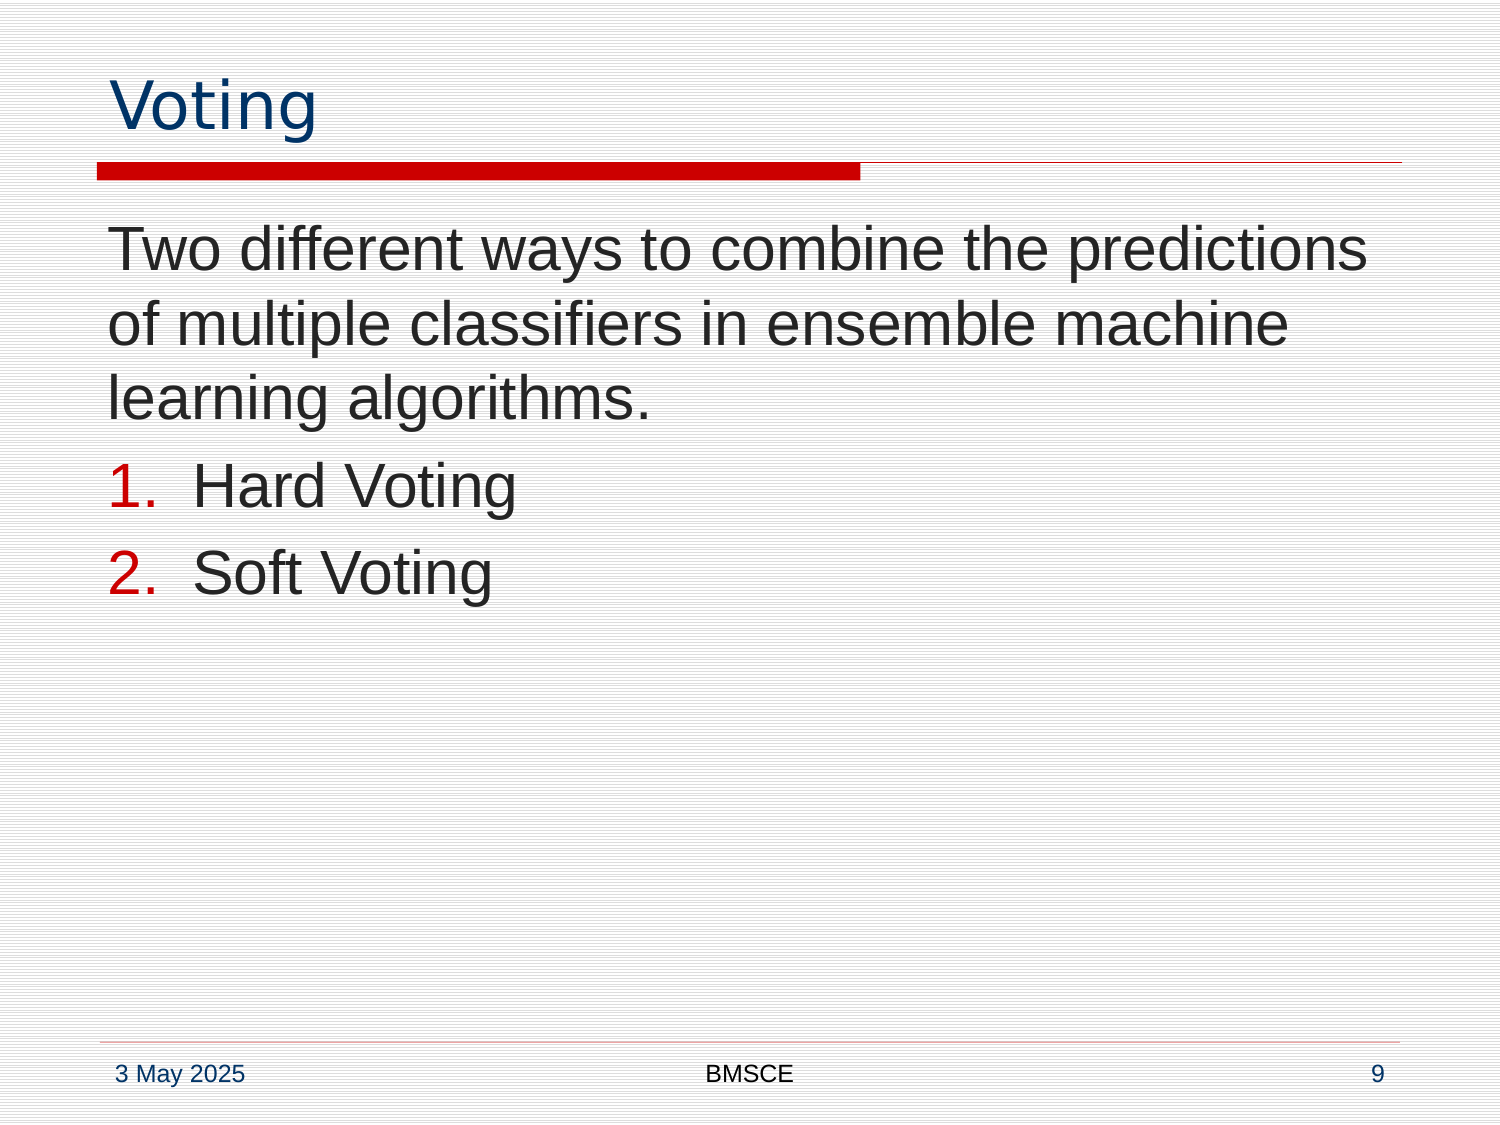

# Voting
Two different ways to combine the predictions of multiple classifiers in ensemble machine learning algorithms.
Hard Voting
Soft Voting
BMSCE
9
3 May 2025